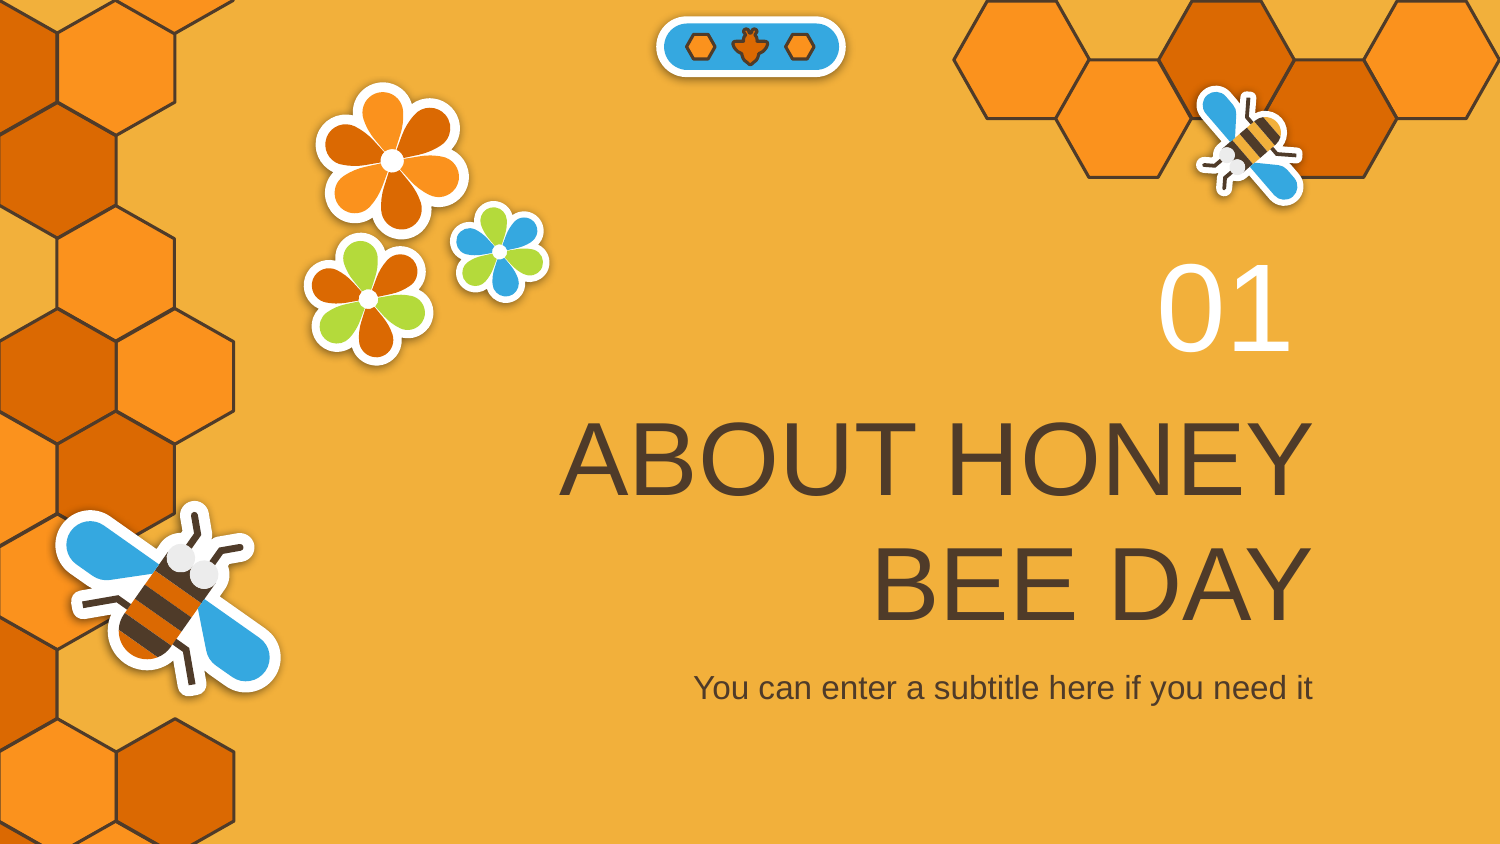

01
# ABOUT HONEY BEE DAY

You can enter a subtitle here if you need it